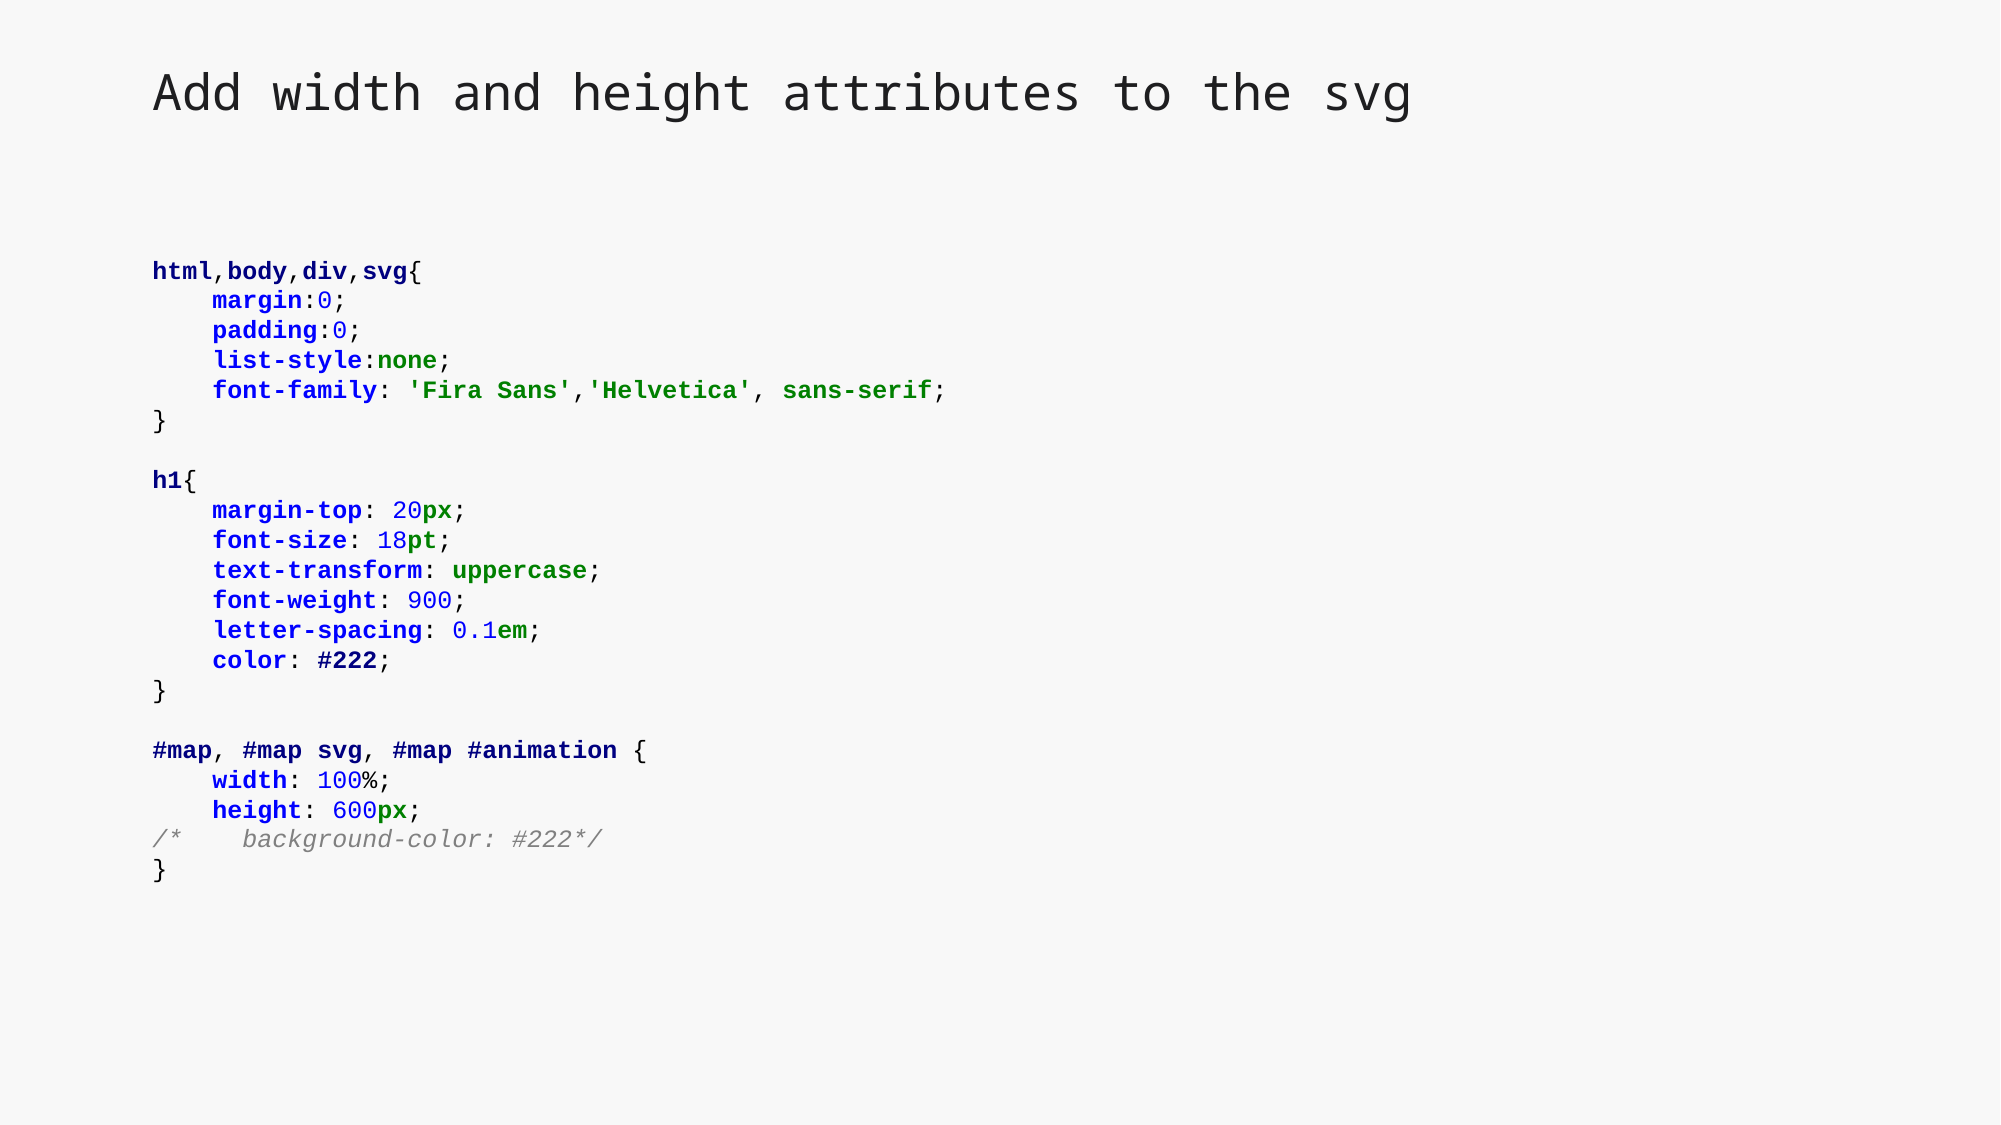

# Add width and height attributes to the svg
html,body,div,svg{
    margin:0;
    padding:0;
    list-style:none;
    font-family: 'Fira Sans','Helvetica', sans-serif;
}
h1{
    margin-top: 20px;
    font-size: 18pt;
    text-transform: uppercase;
    font-weight: 900;
    letter-spacing: 0.1em;
    color: #222;
}
#map, #map svg, #map #animation {
    width: 100%;
    height: 600px;
/*    background-color: #222*/
}